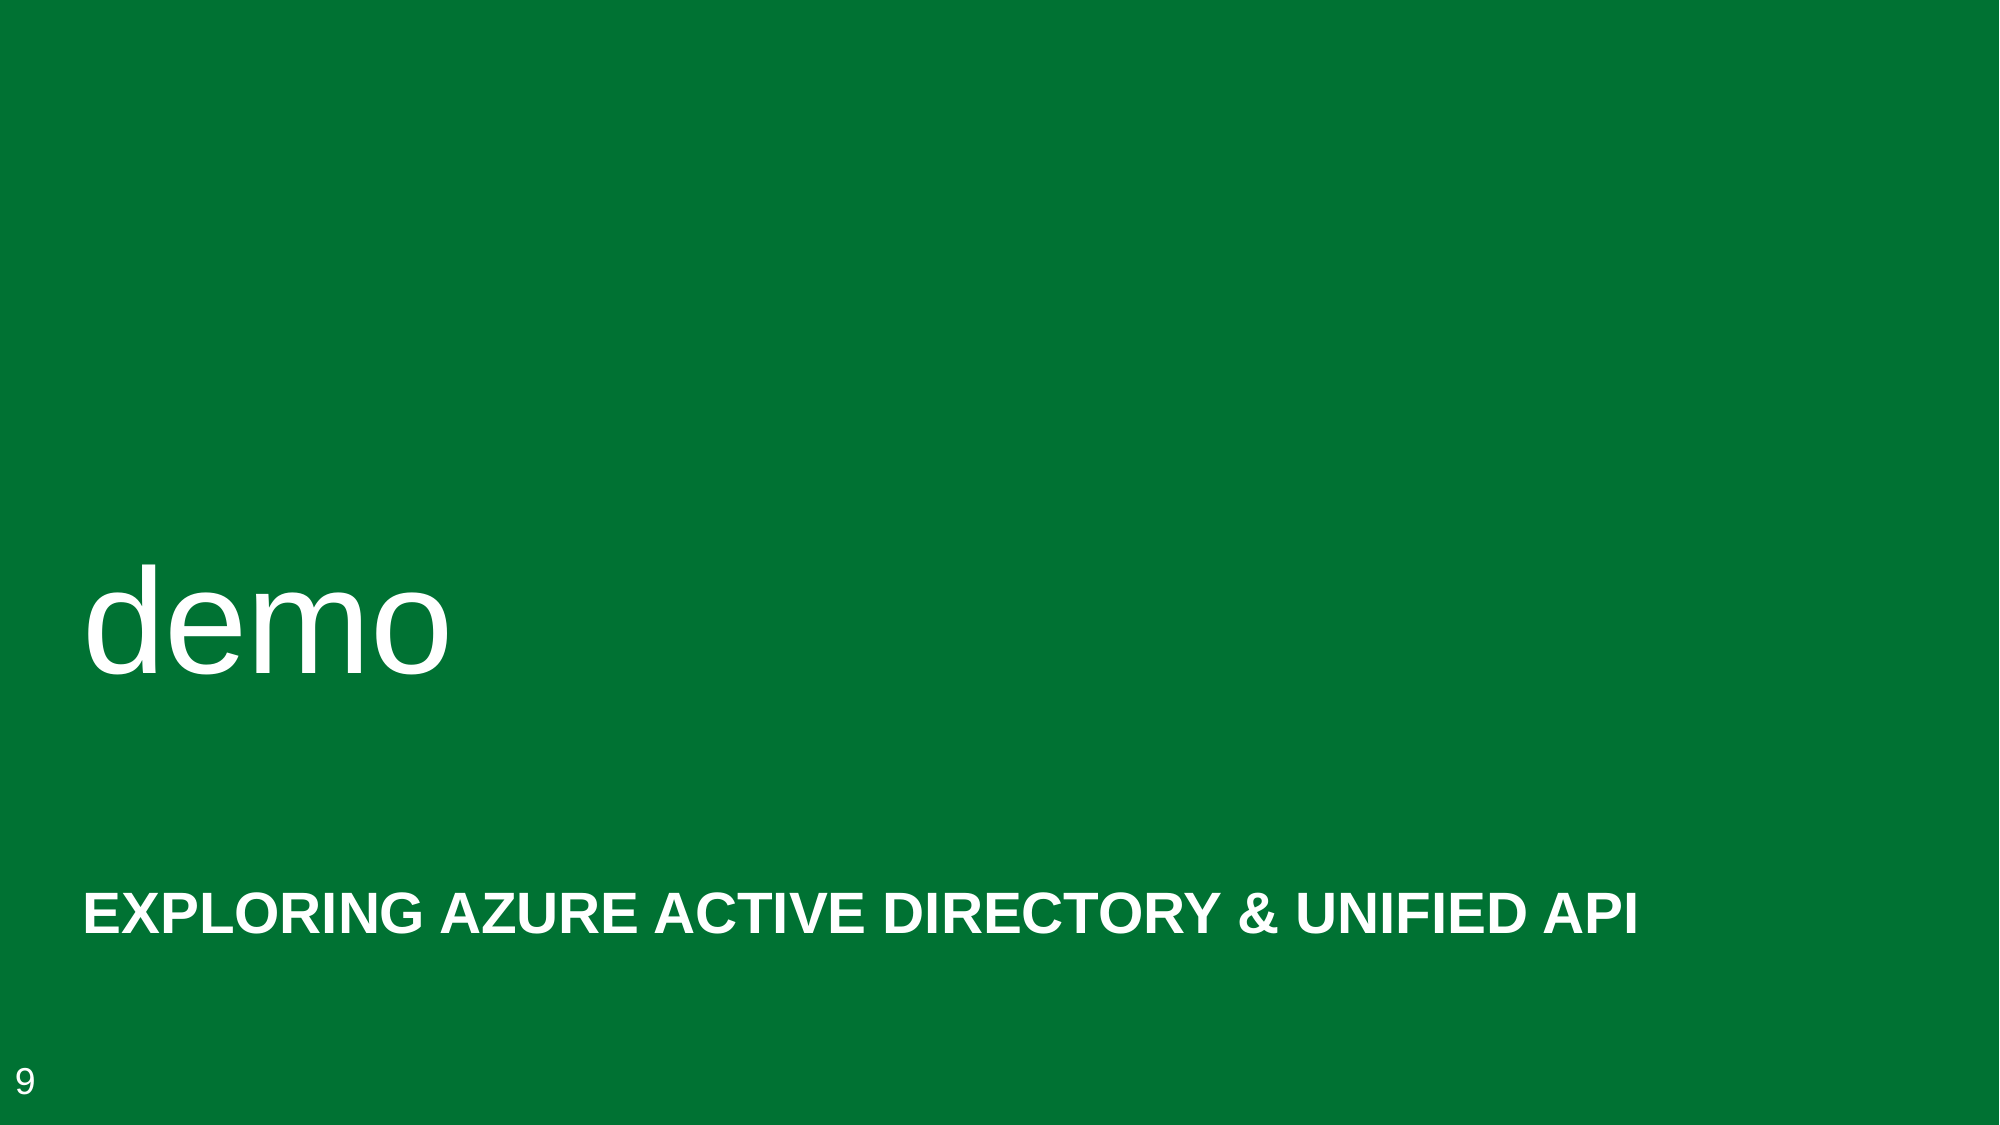

demo
Exploring Azure Active Directory & Unified API
9